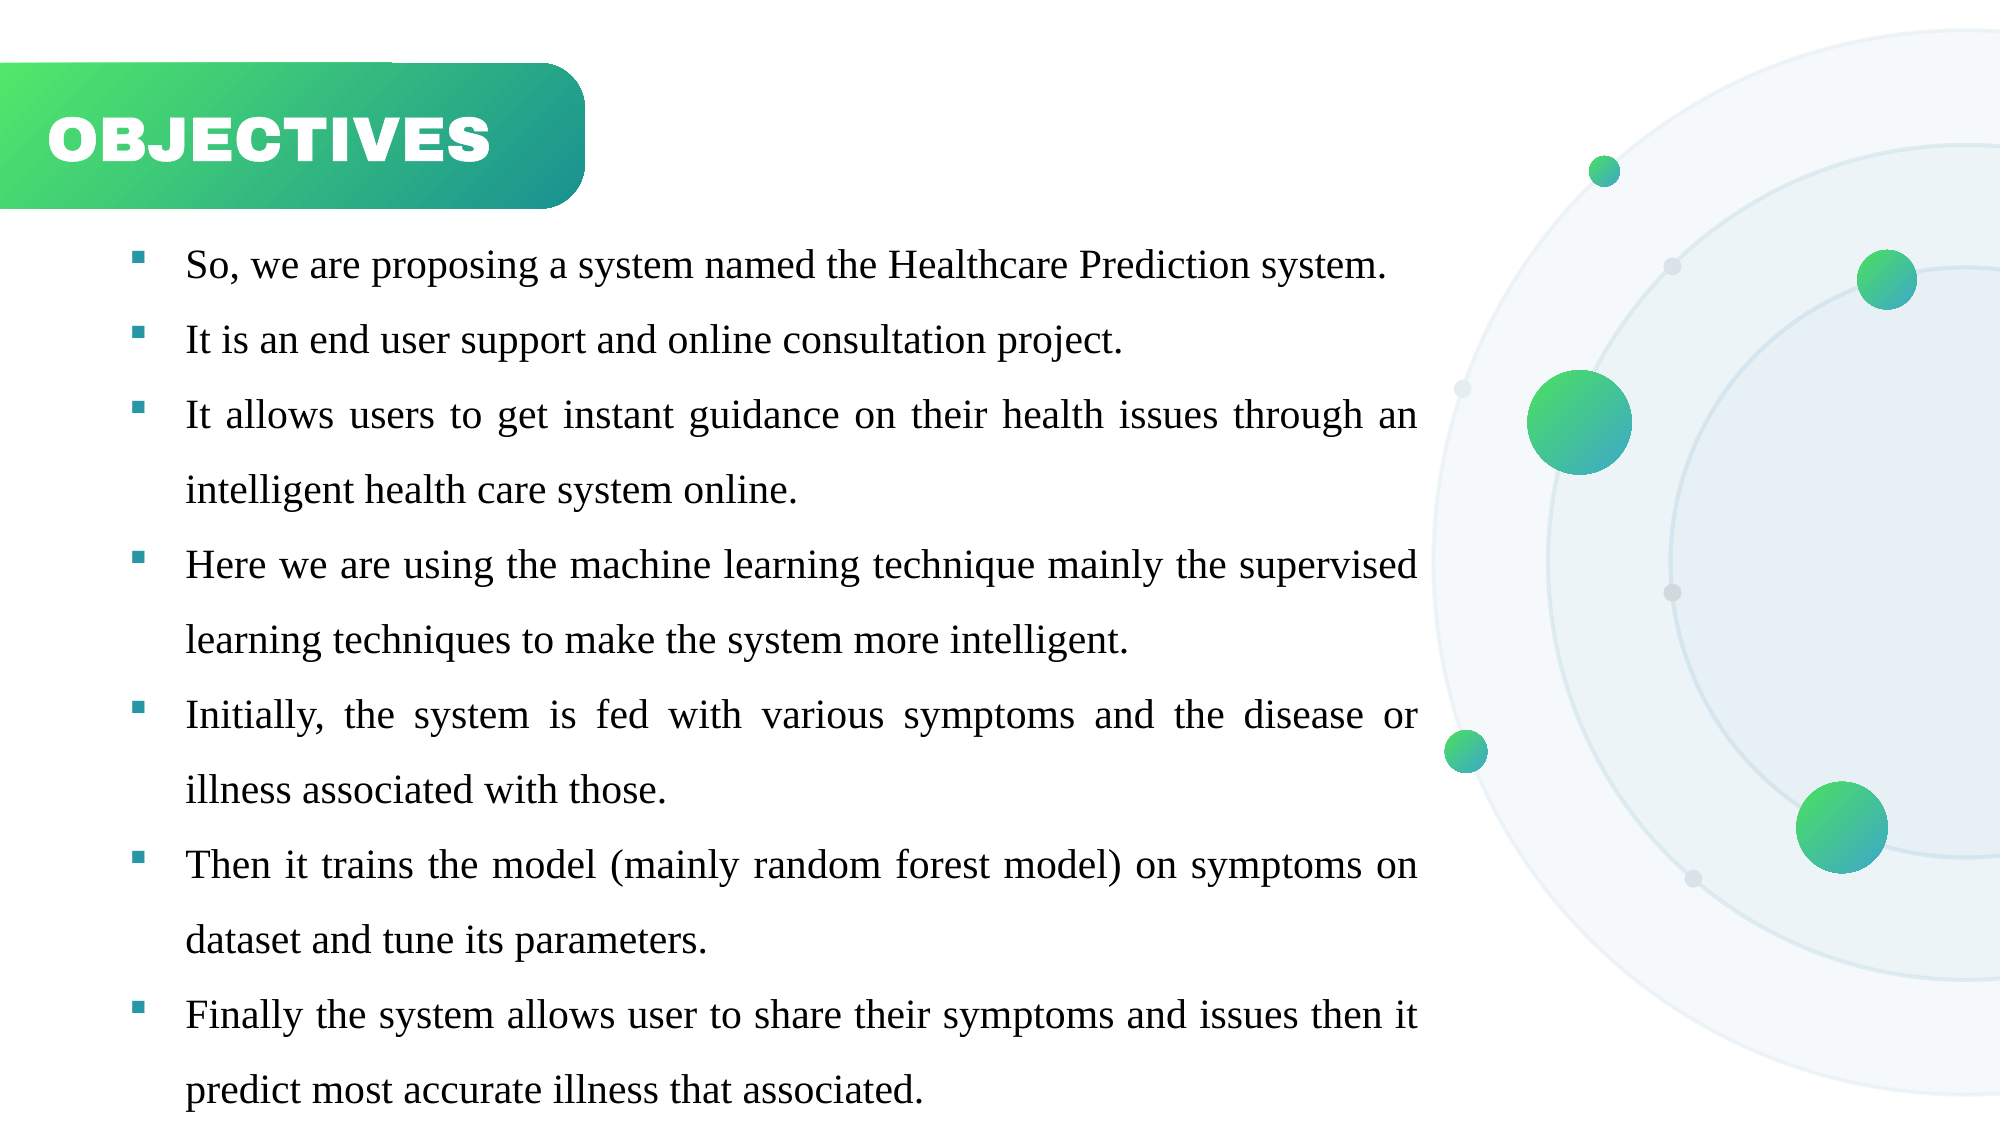

OBJECTIVES

So, we are proposing a system named the Healthcare Prediction system.
It is an end user support and online consultation project.
It allows users to get instant guidance on their health issues through an intelligent health care system online.
Here we are using the machine learning technique mainly the supervised learning techniques to make the system more intelligent.
Initially, the system is fed with various symptoms and the disease or illness associated with those.
Then it trains the model (mainly random forest model) on symptoms on dataset and tune its parameters.
Finally the system allows user to share their symptoms and issues then it predict most accurate illness that associated.